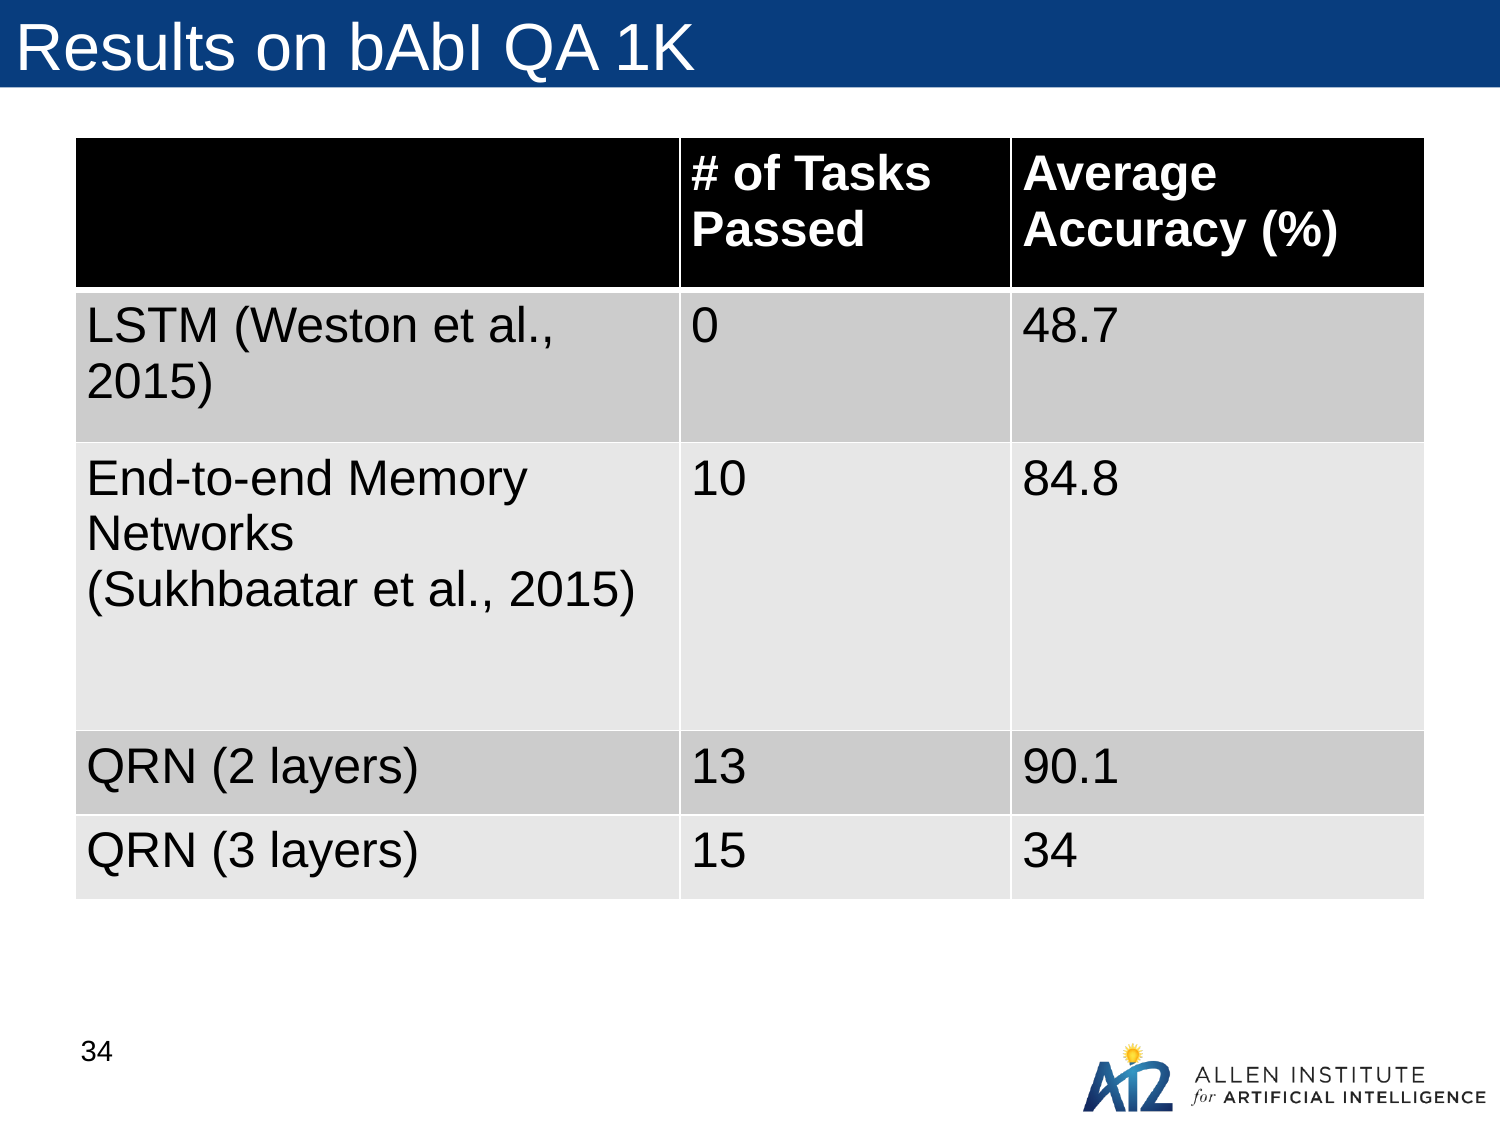

# Results on bAbI QA 1K
|  | # of Tasks Passed | Average Accuracy (%) |
| --- | --- | --- |
| LSTM (Weston et al., 2015) | 0 | 48.7 |
| End-to-end Memory Networks (Sukhbaatar et al., 2015) | 10 | 84.8 |
| QRN (2 layers) | 13 | 90.1 |
| QRN (3 layers) | 15 | 34 |
34